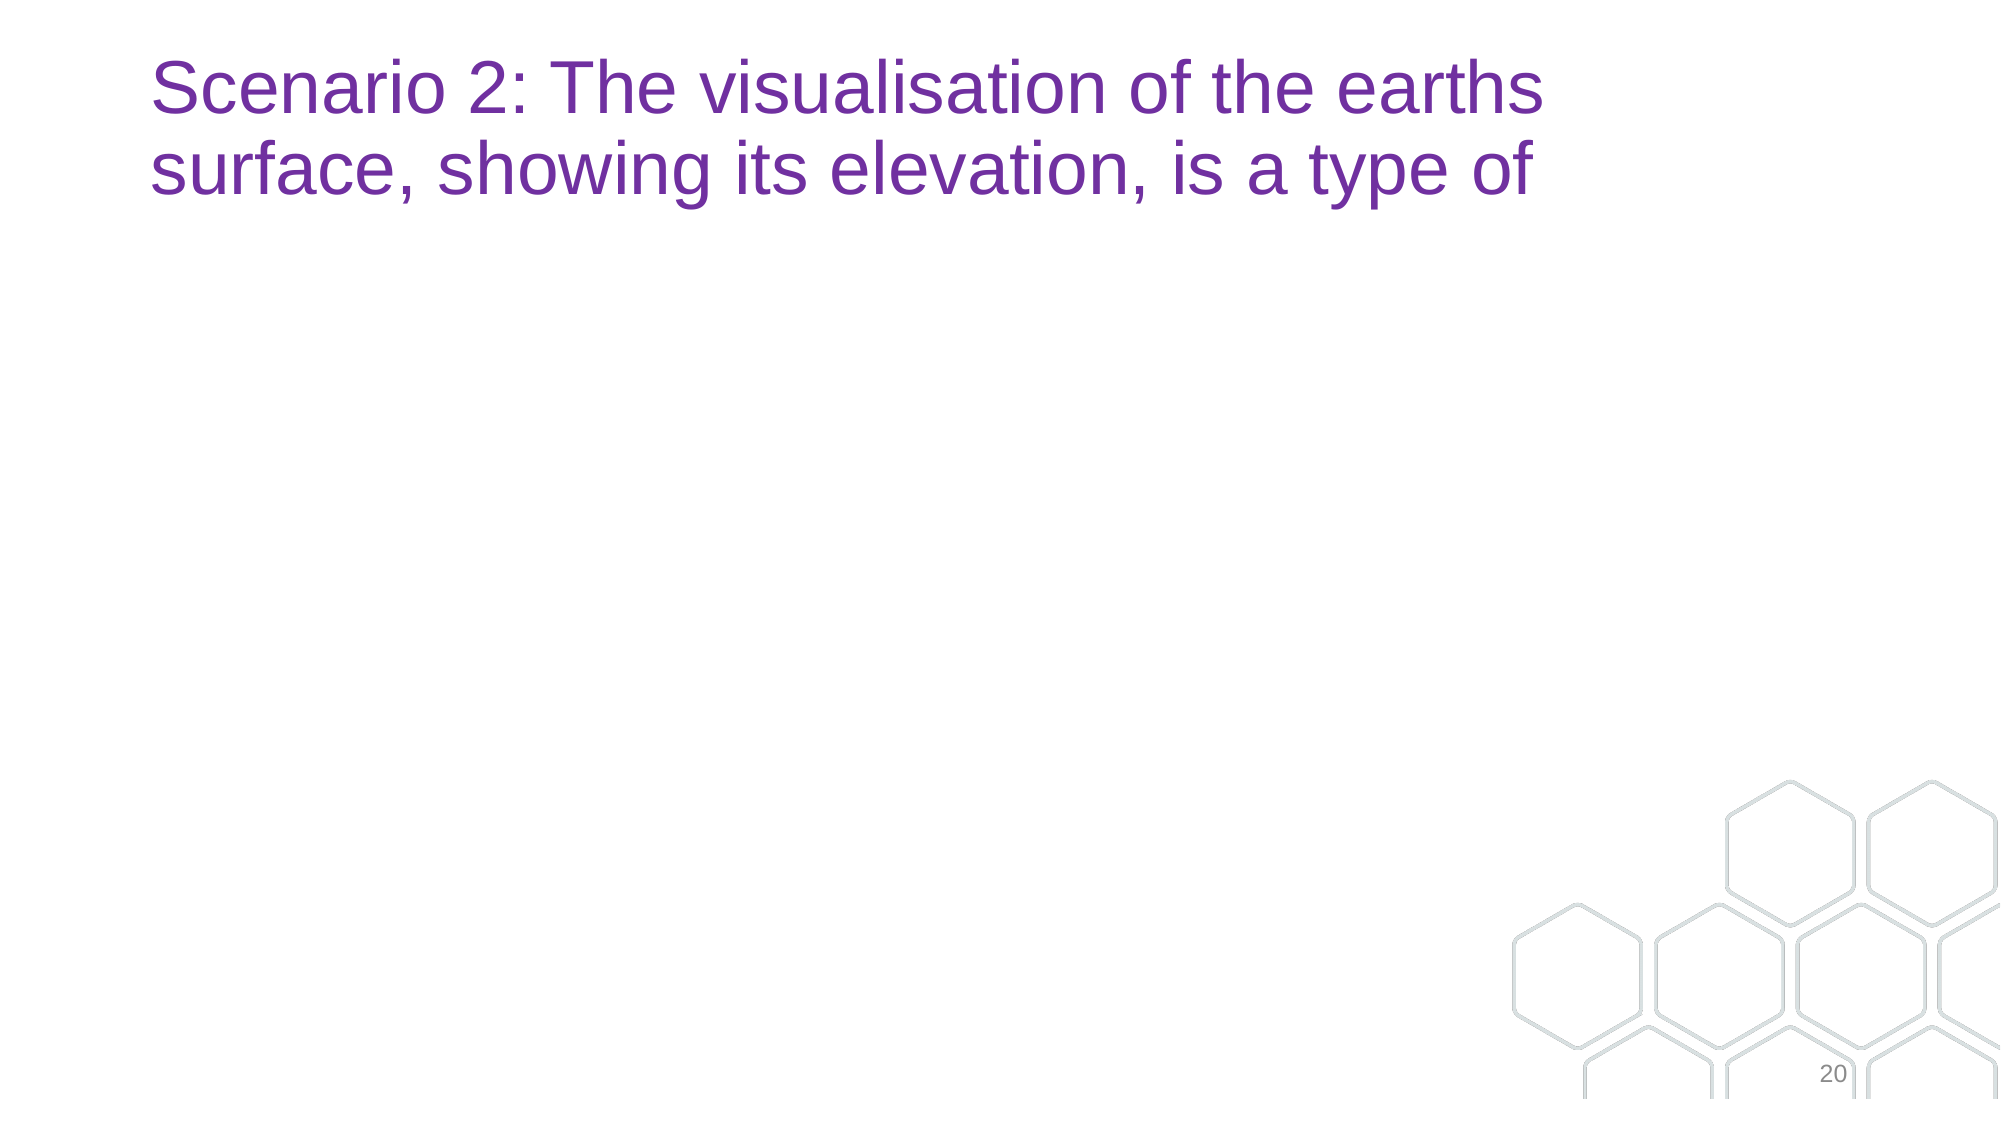

# Scenario 2: The visualisation of the earths surface, showing its elevation, is a type of
20